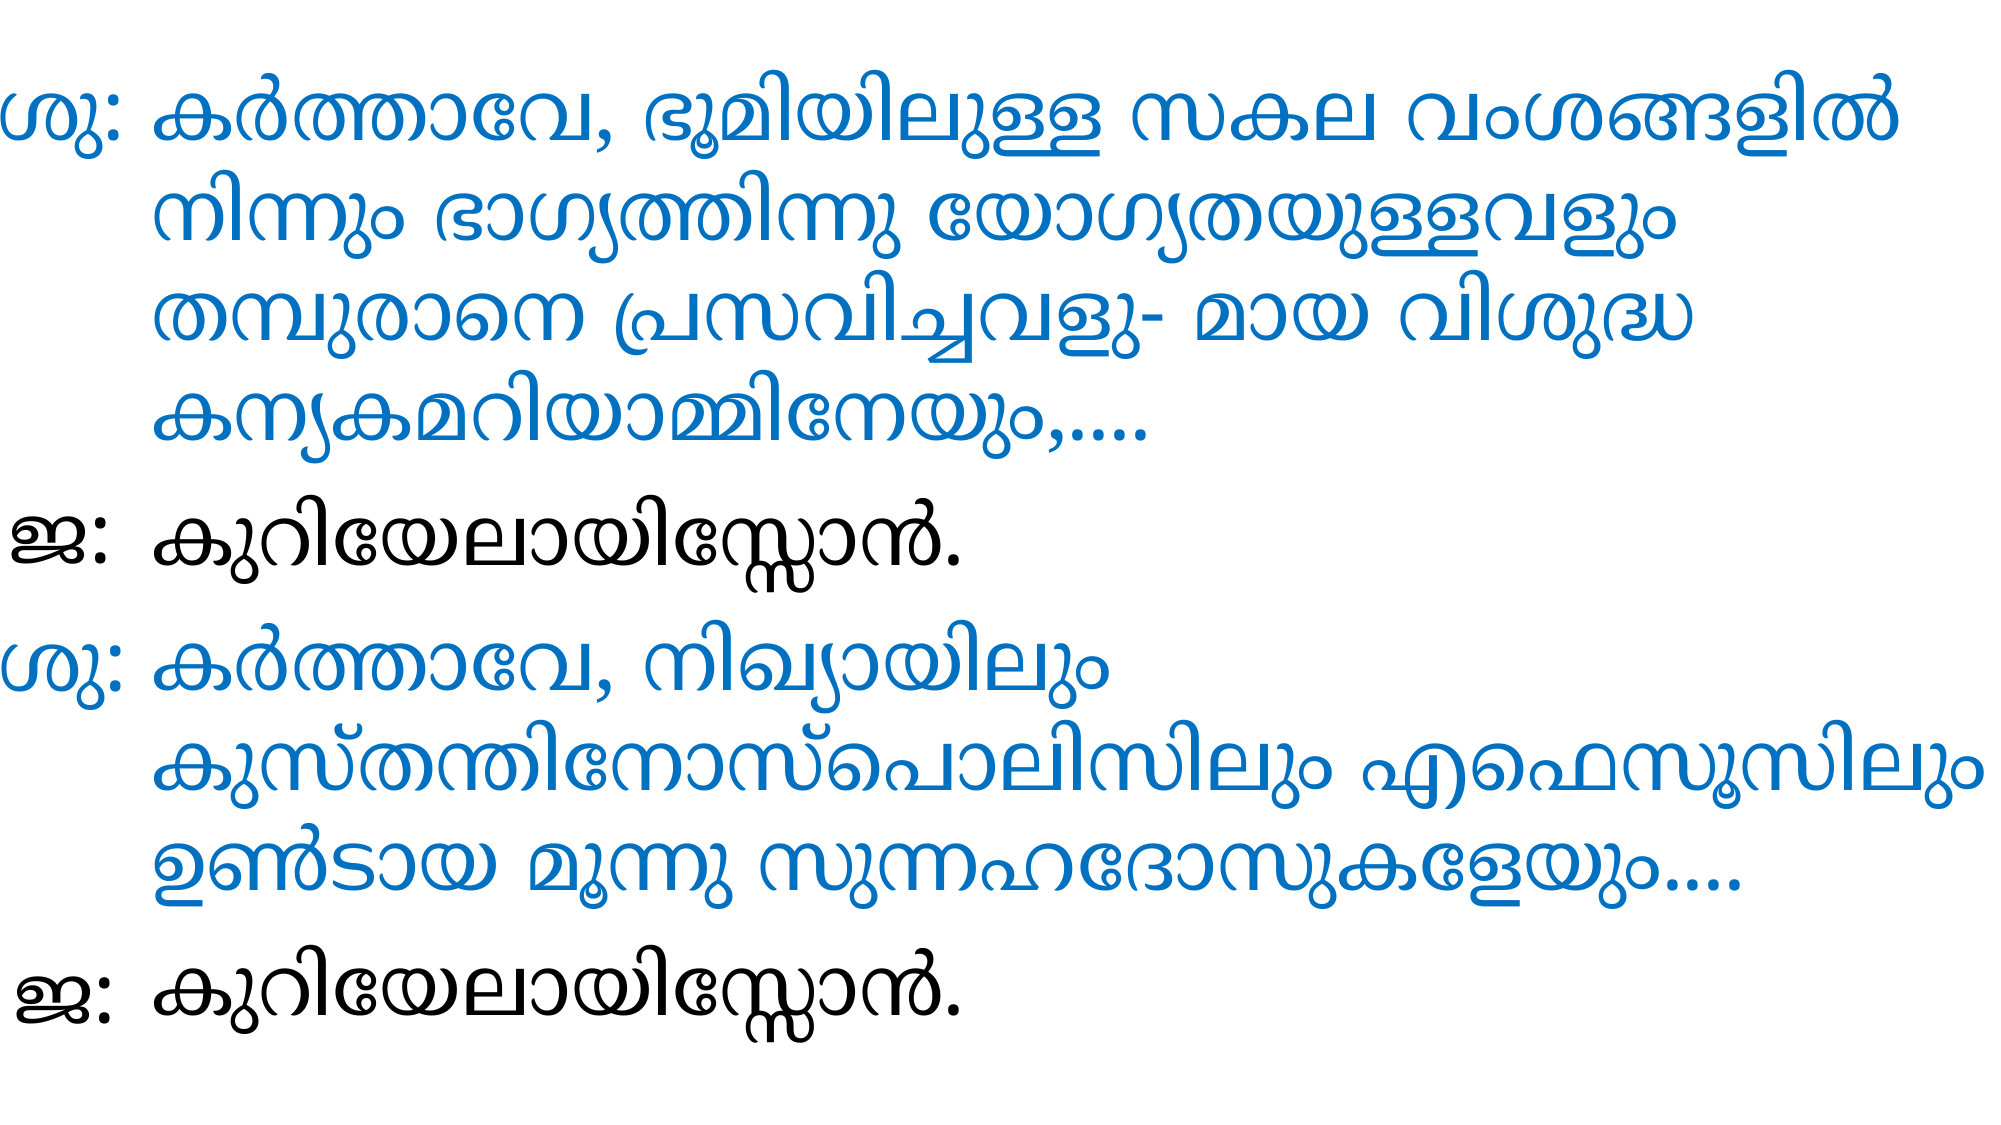

ശു:
കര്‍ത്താവേ, ഭൂമിയിലുള്ള സകല വംശങ്ങളില്‍നിന്നും ഭാഗ്യത്തിന്നു യോഗ്യതയുള്ളവളും തമ്പുരാനെ പ്രസവിച്ചവളു- മായ വിശുദ്ധ കന്യകമറിയാമ്മിനേയും,....

കുറിയേലായിസ്സോന്‍.

കര്‍ത്താവേ, നിഖ്യായിലും കുസ്തന്തിനോസ്പൊലിസിലും എഫെസൂസിലും ഉണ്‍ടായ മൂന്നു സുന്നഹദോസുകളേയും....

കുറിയേലായിസ്സോന്‍.

ജ:
ശു:
ജ: